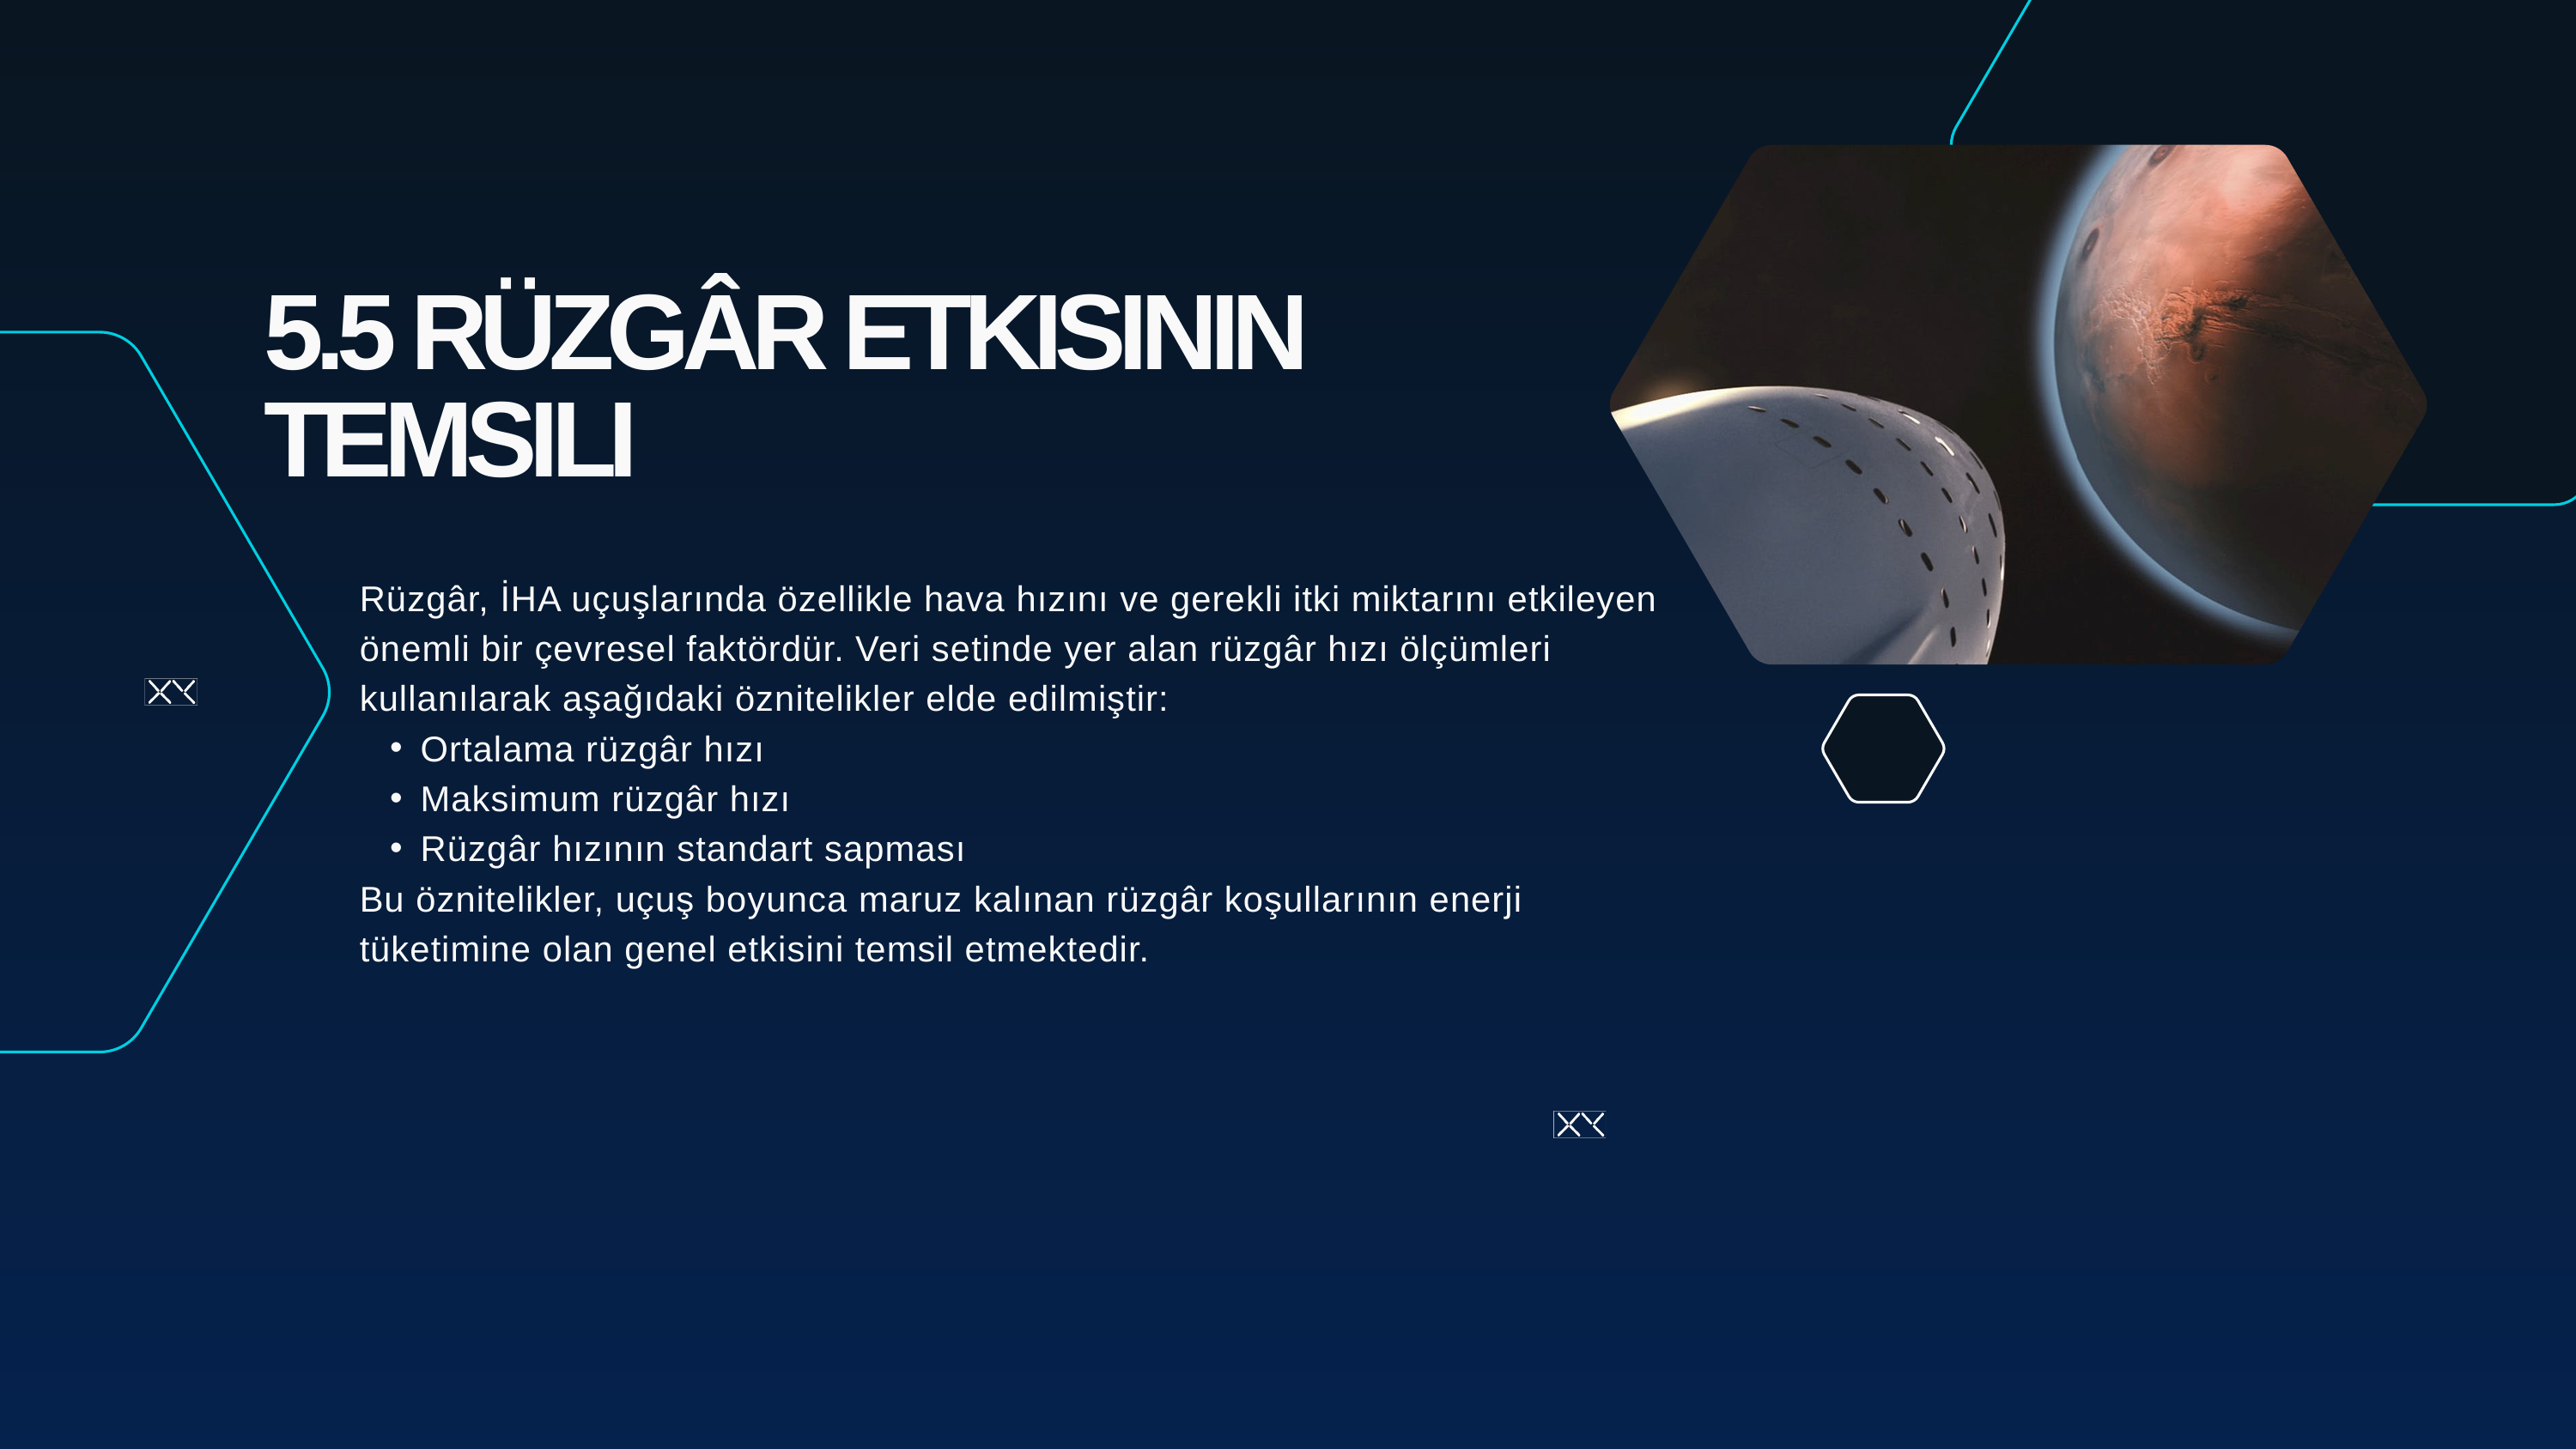

5.5 RÜZGÂR ETKISININ TEMSILI

Rüzgâr, İHA uçuşlarında özellikle hava hızını ve gerekli itki miktarını etkileyen önemli bir çevresel faktördür. Veri setinde yer alan rüzgâr hızı ölçümleri kullanılarak aşağıdaki öznitelikler elde edilmiştir:
Ortalama rüzgâr hızı
Maksimum rüzgâr hızı
Rüzgâr hızının standart sapması
Bu öznitelikler, uçuş boyunca maruz kalınan rüzgâr koşullarının enerji tüketimine olan genel etkisini temsil etmektedir.